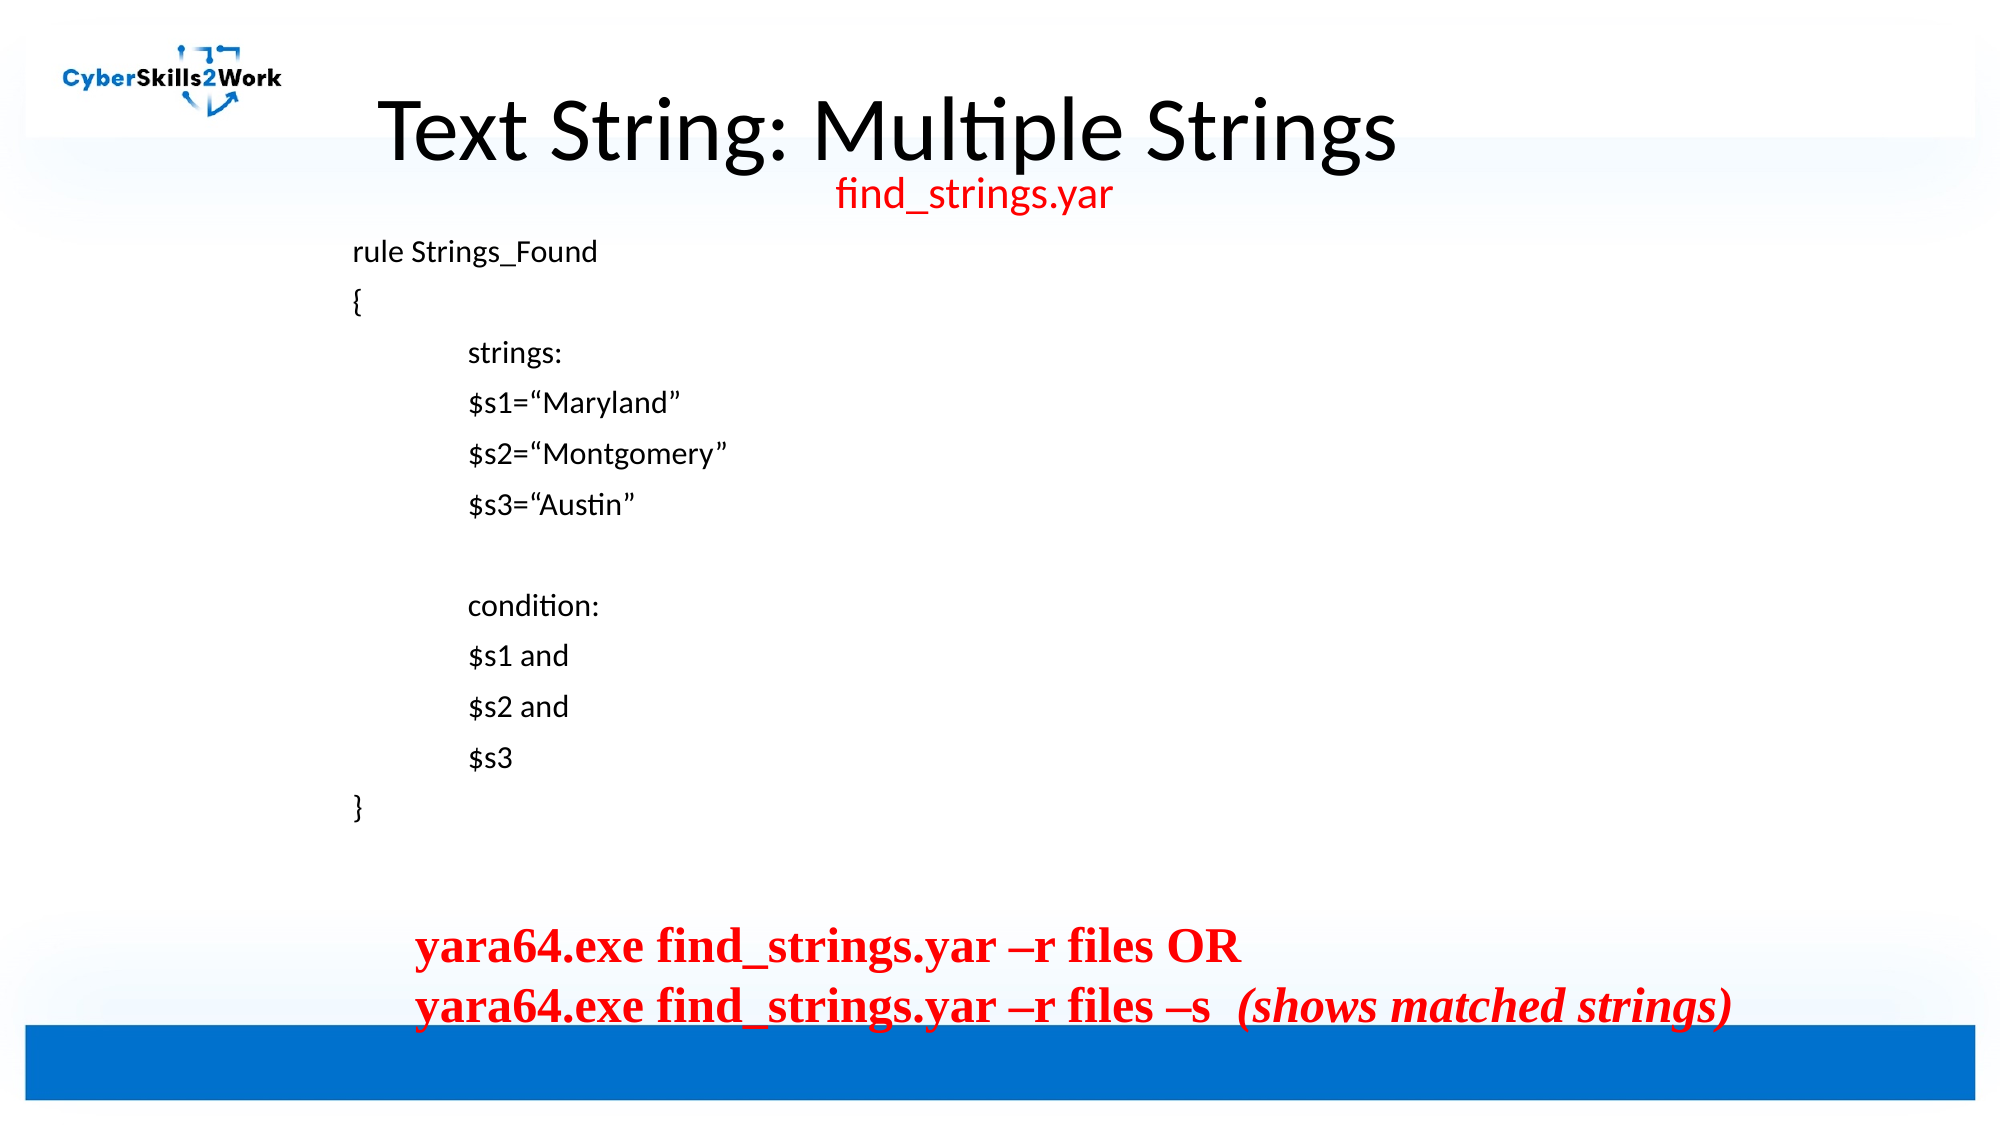

# Text String: Multiple Strings
find_strings.yar
rule Strings_Found
{
	strings:
	$s1=“Maryland”
	$s2=“Montgomery”
	$s3=“Austin”

	condition:
	$s1 and
	$s2 and
	$s3
}
yara64.exe find_strings.yar –r files OR
yara64.exe find_strings.yar –r files –s  (shows matched strings)